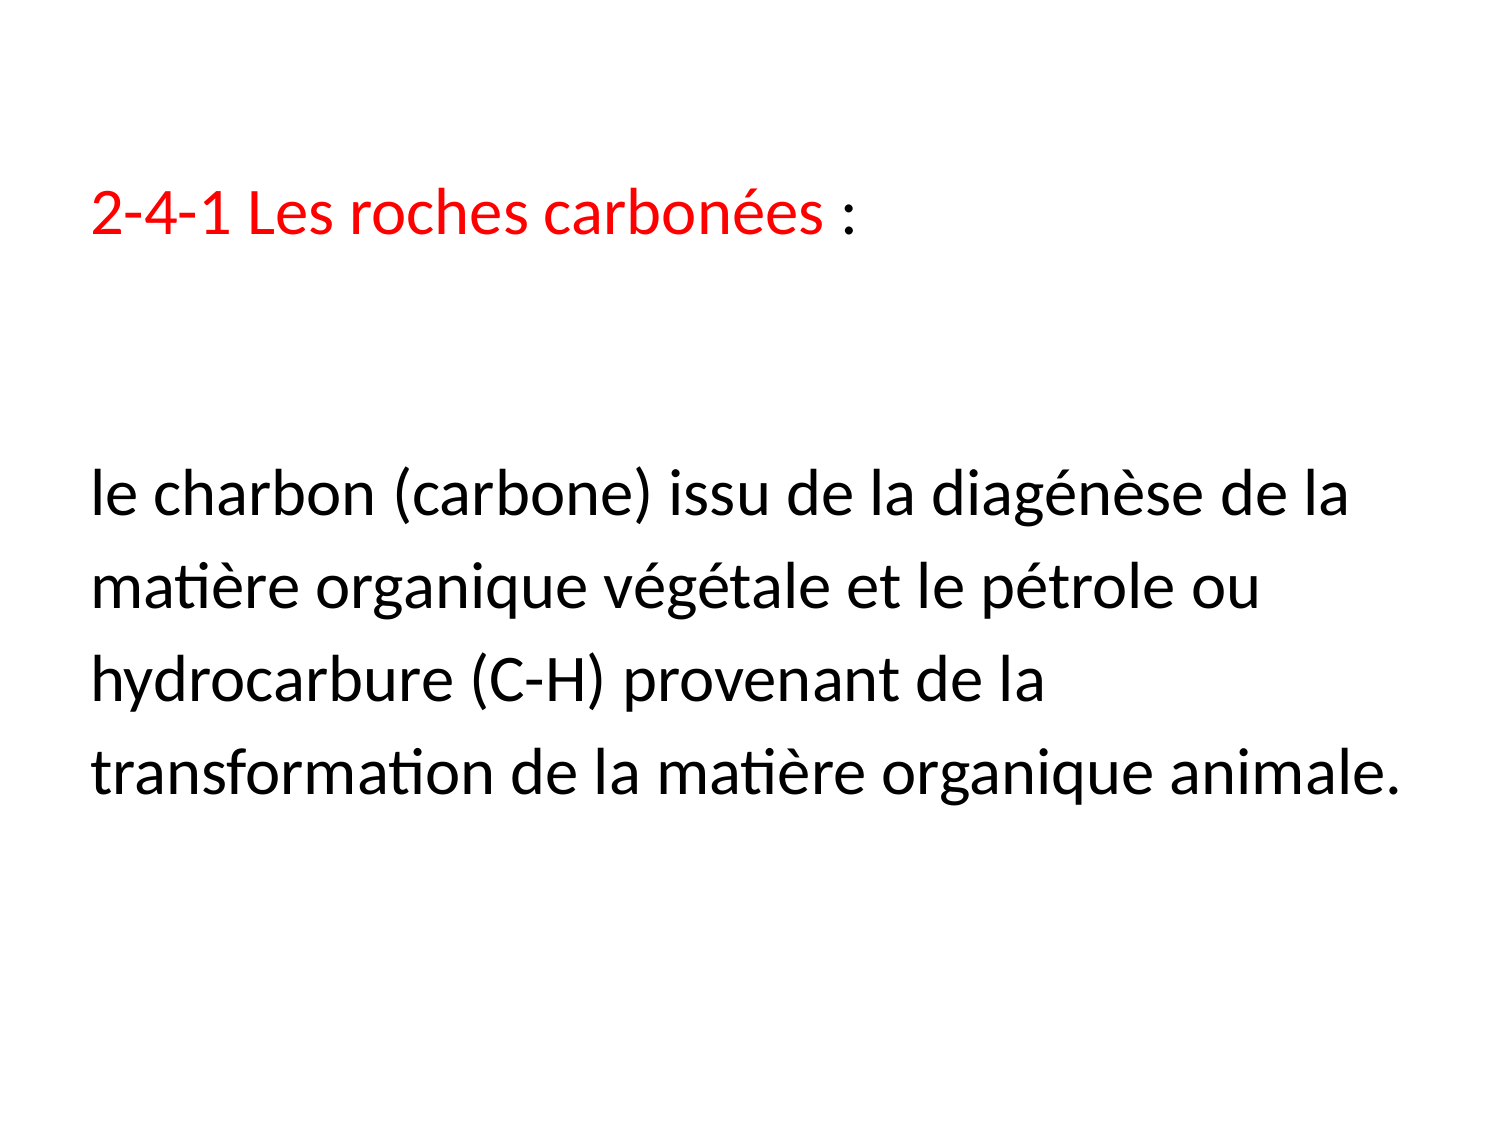

2-4-1 Les roches carbonées :

le charbon (carbone) issu de la diagénèse de la
matière organique végétale et le pétrole ou
hydrocarbure (C-H) provenant de la
transformation de la matière organique animale.